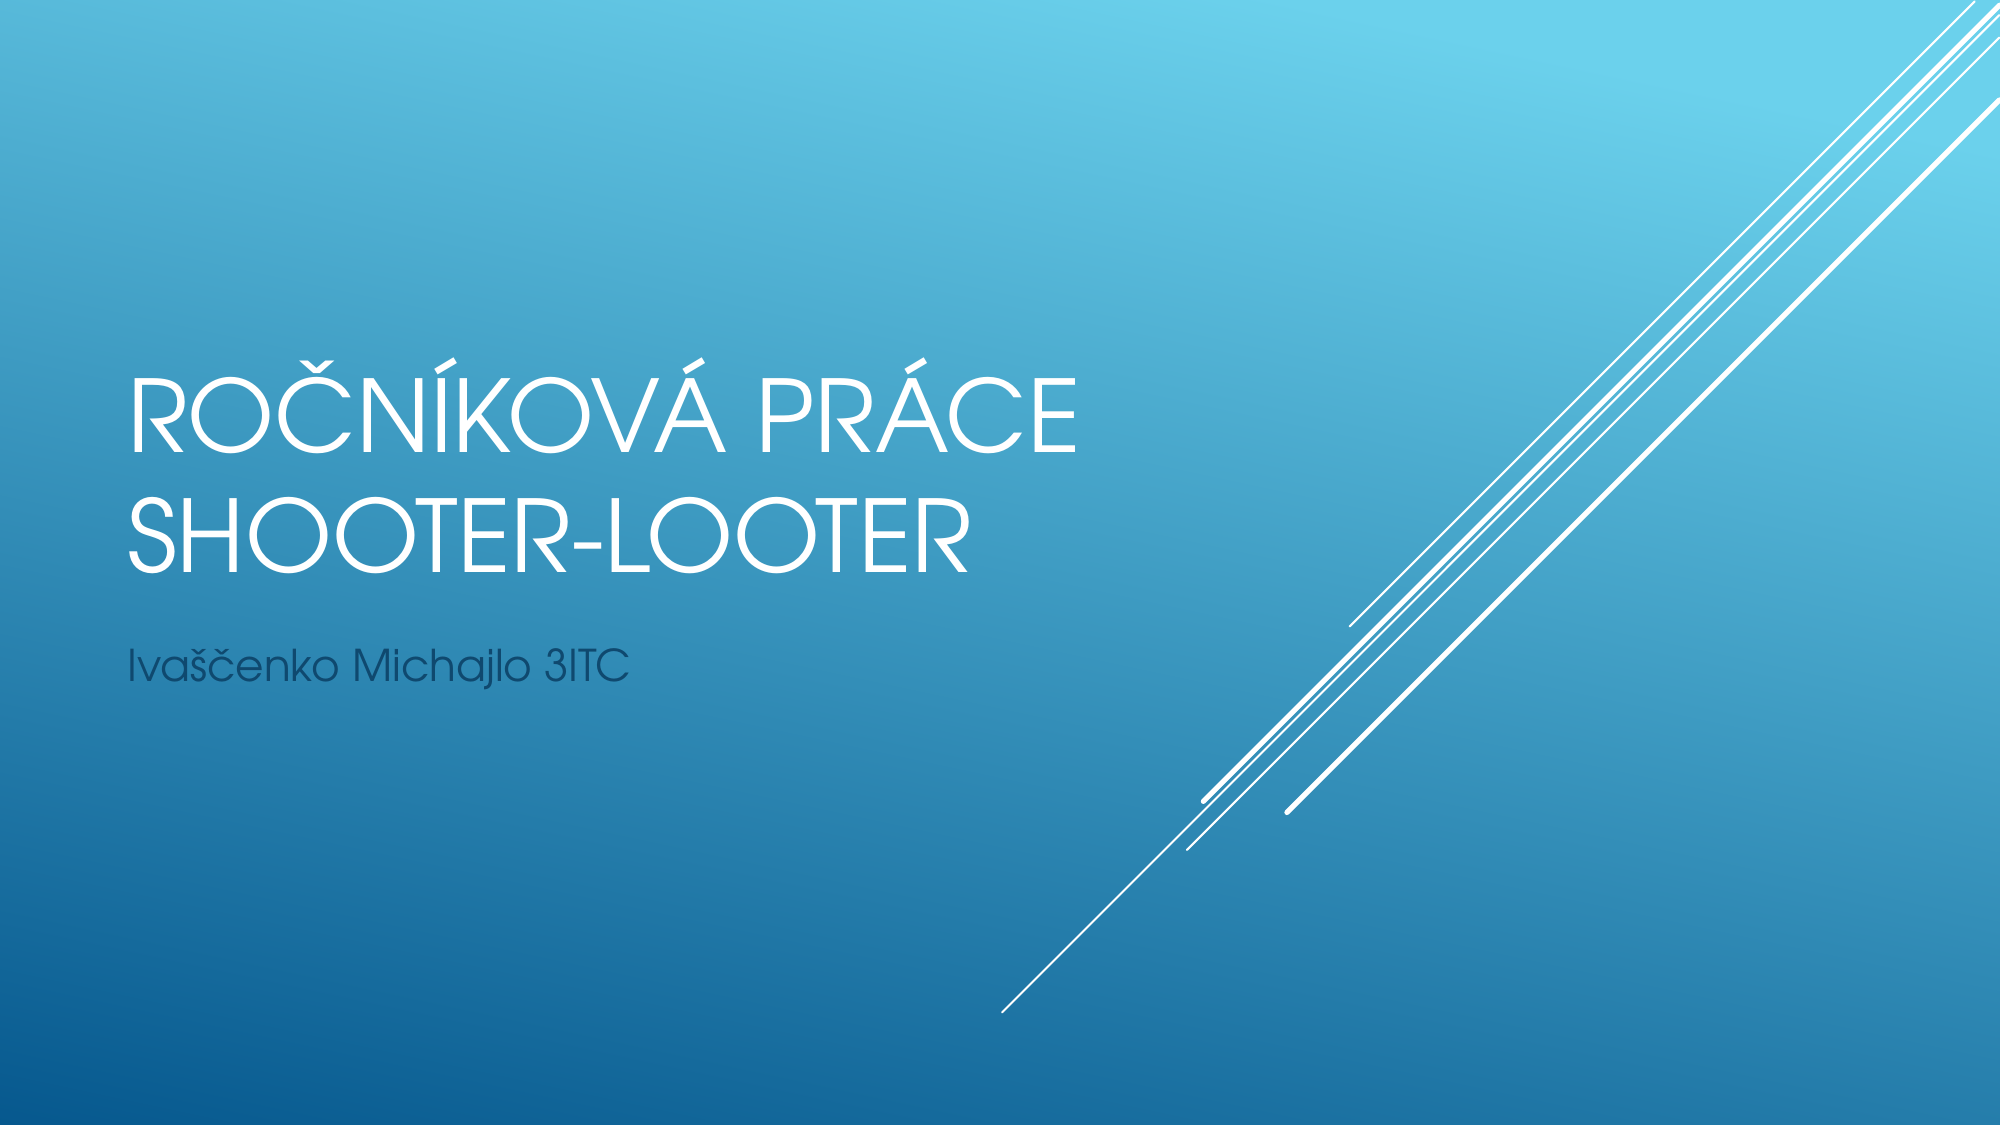

# Ročníková práce  shooter-looter
Ivaščenko Michajlo 3ITC